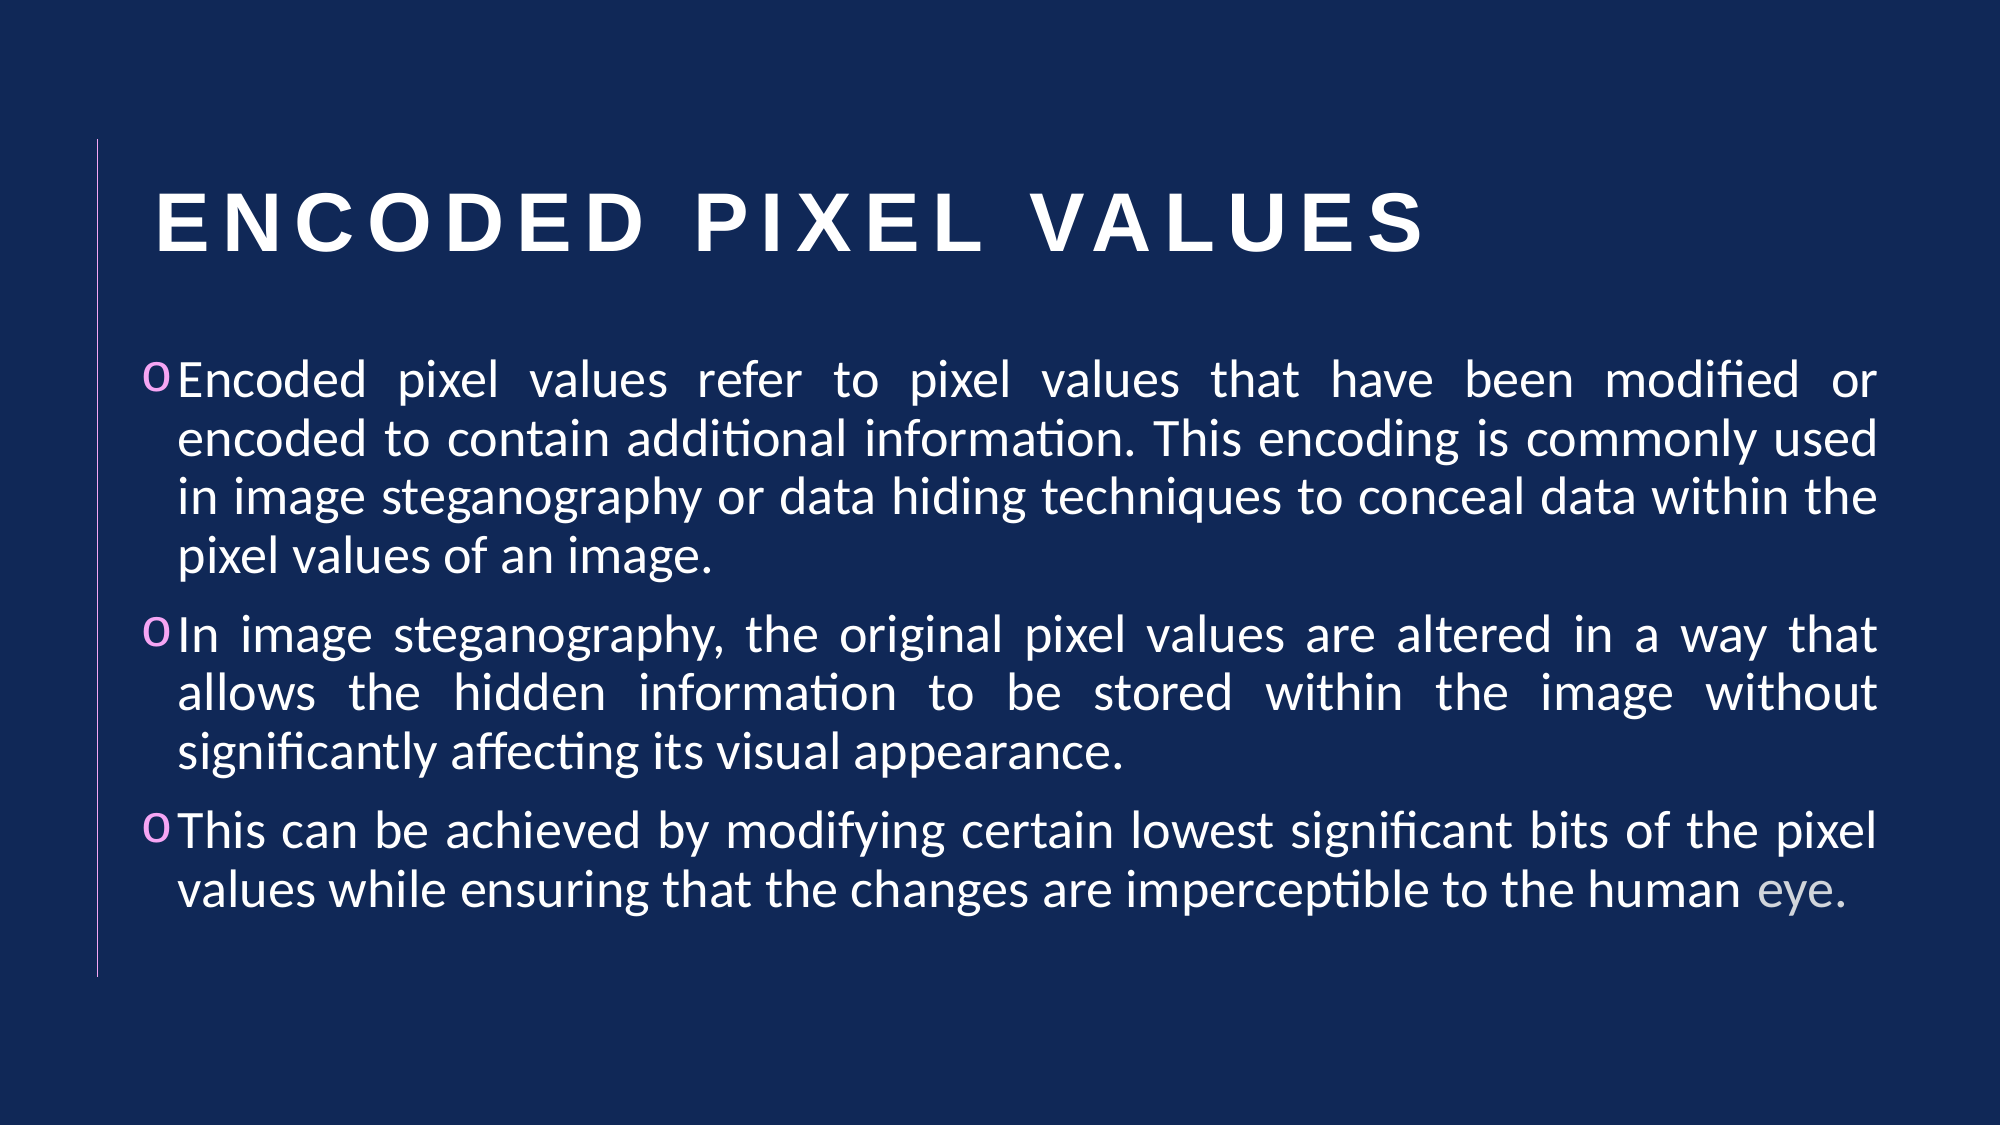

# Encoded pixel values
Encoded pixel values refer to pixel values that have been modified or encoded to contain additional information. This encoding is commonly used in image steganography or data hiding techniques to conceal data within the pixel values of an image.
In image steganography, the original pixel values are altered in a way that allows the hidden information to be stored within the image without significantly affecting its visual appearance.
This can be achieved by modifying certain lowest significant bits of the pixel values while ensuring that the changes are imperceptible to the human eye.